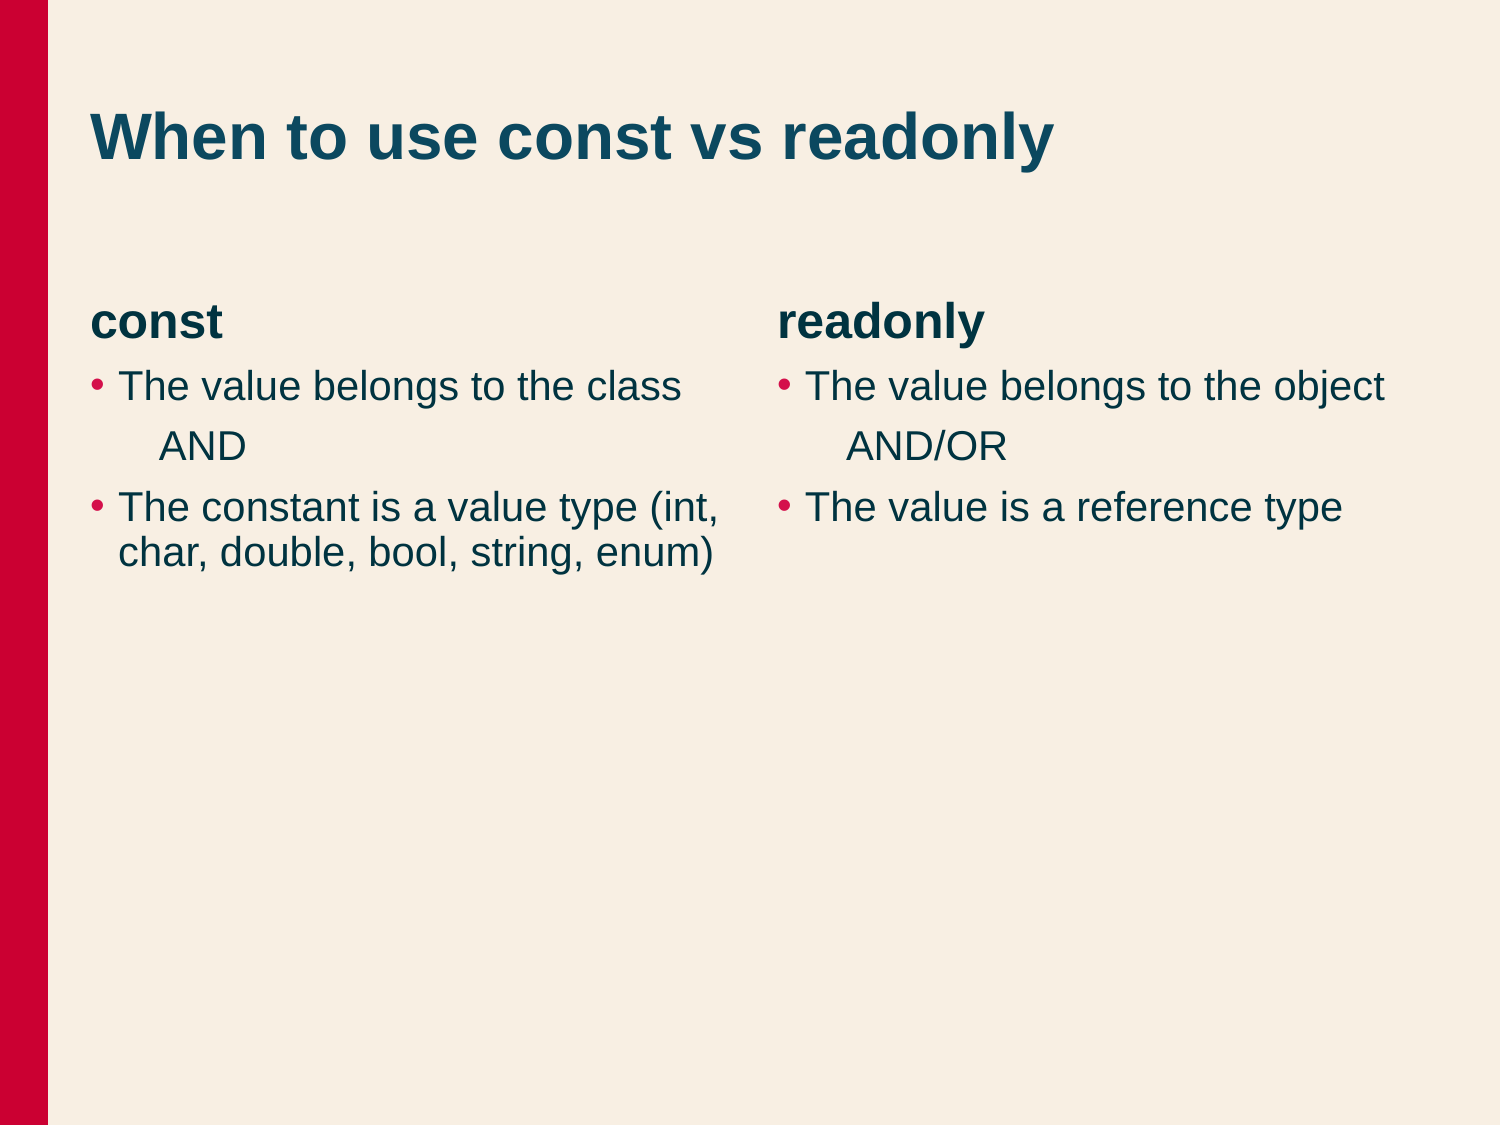

# When to use const vs readonly
const
readonly
The value belongs to the class
      AND
The constant is a value type (int, char, double, bool, string, enum)

The value belongs to the object
      AND/OR
The value is a reference type